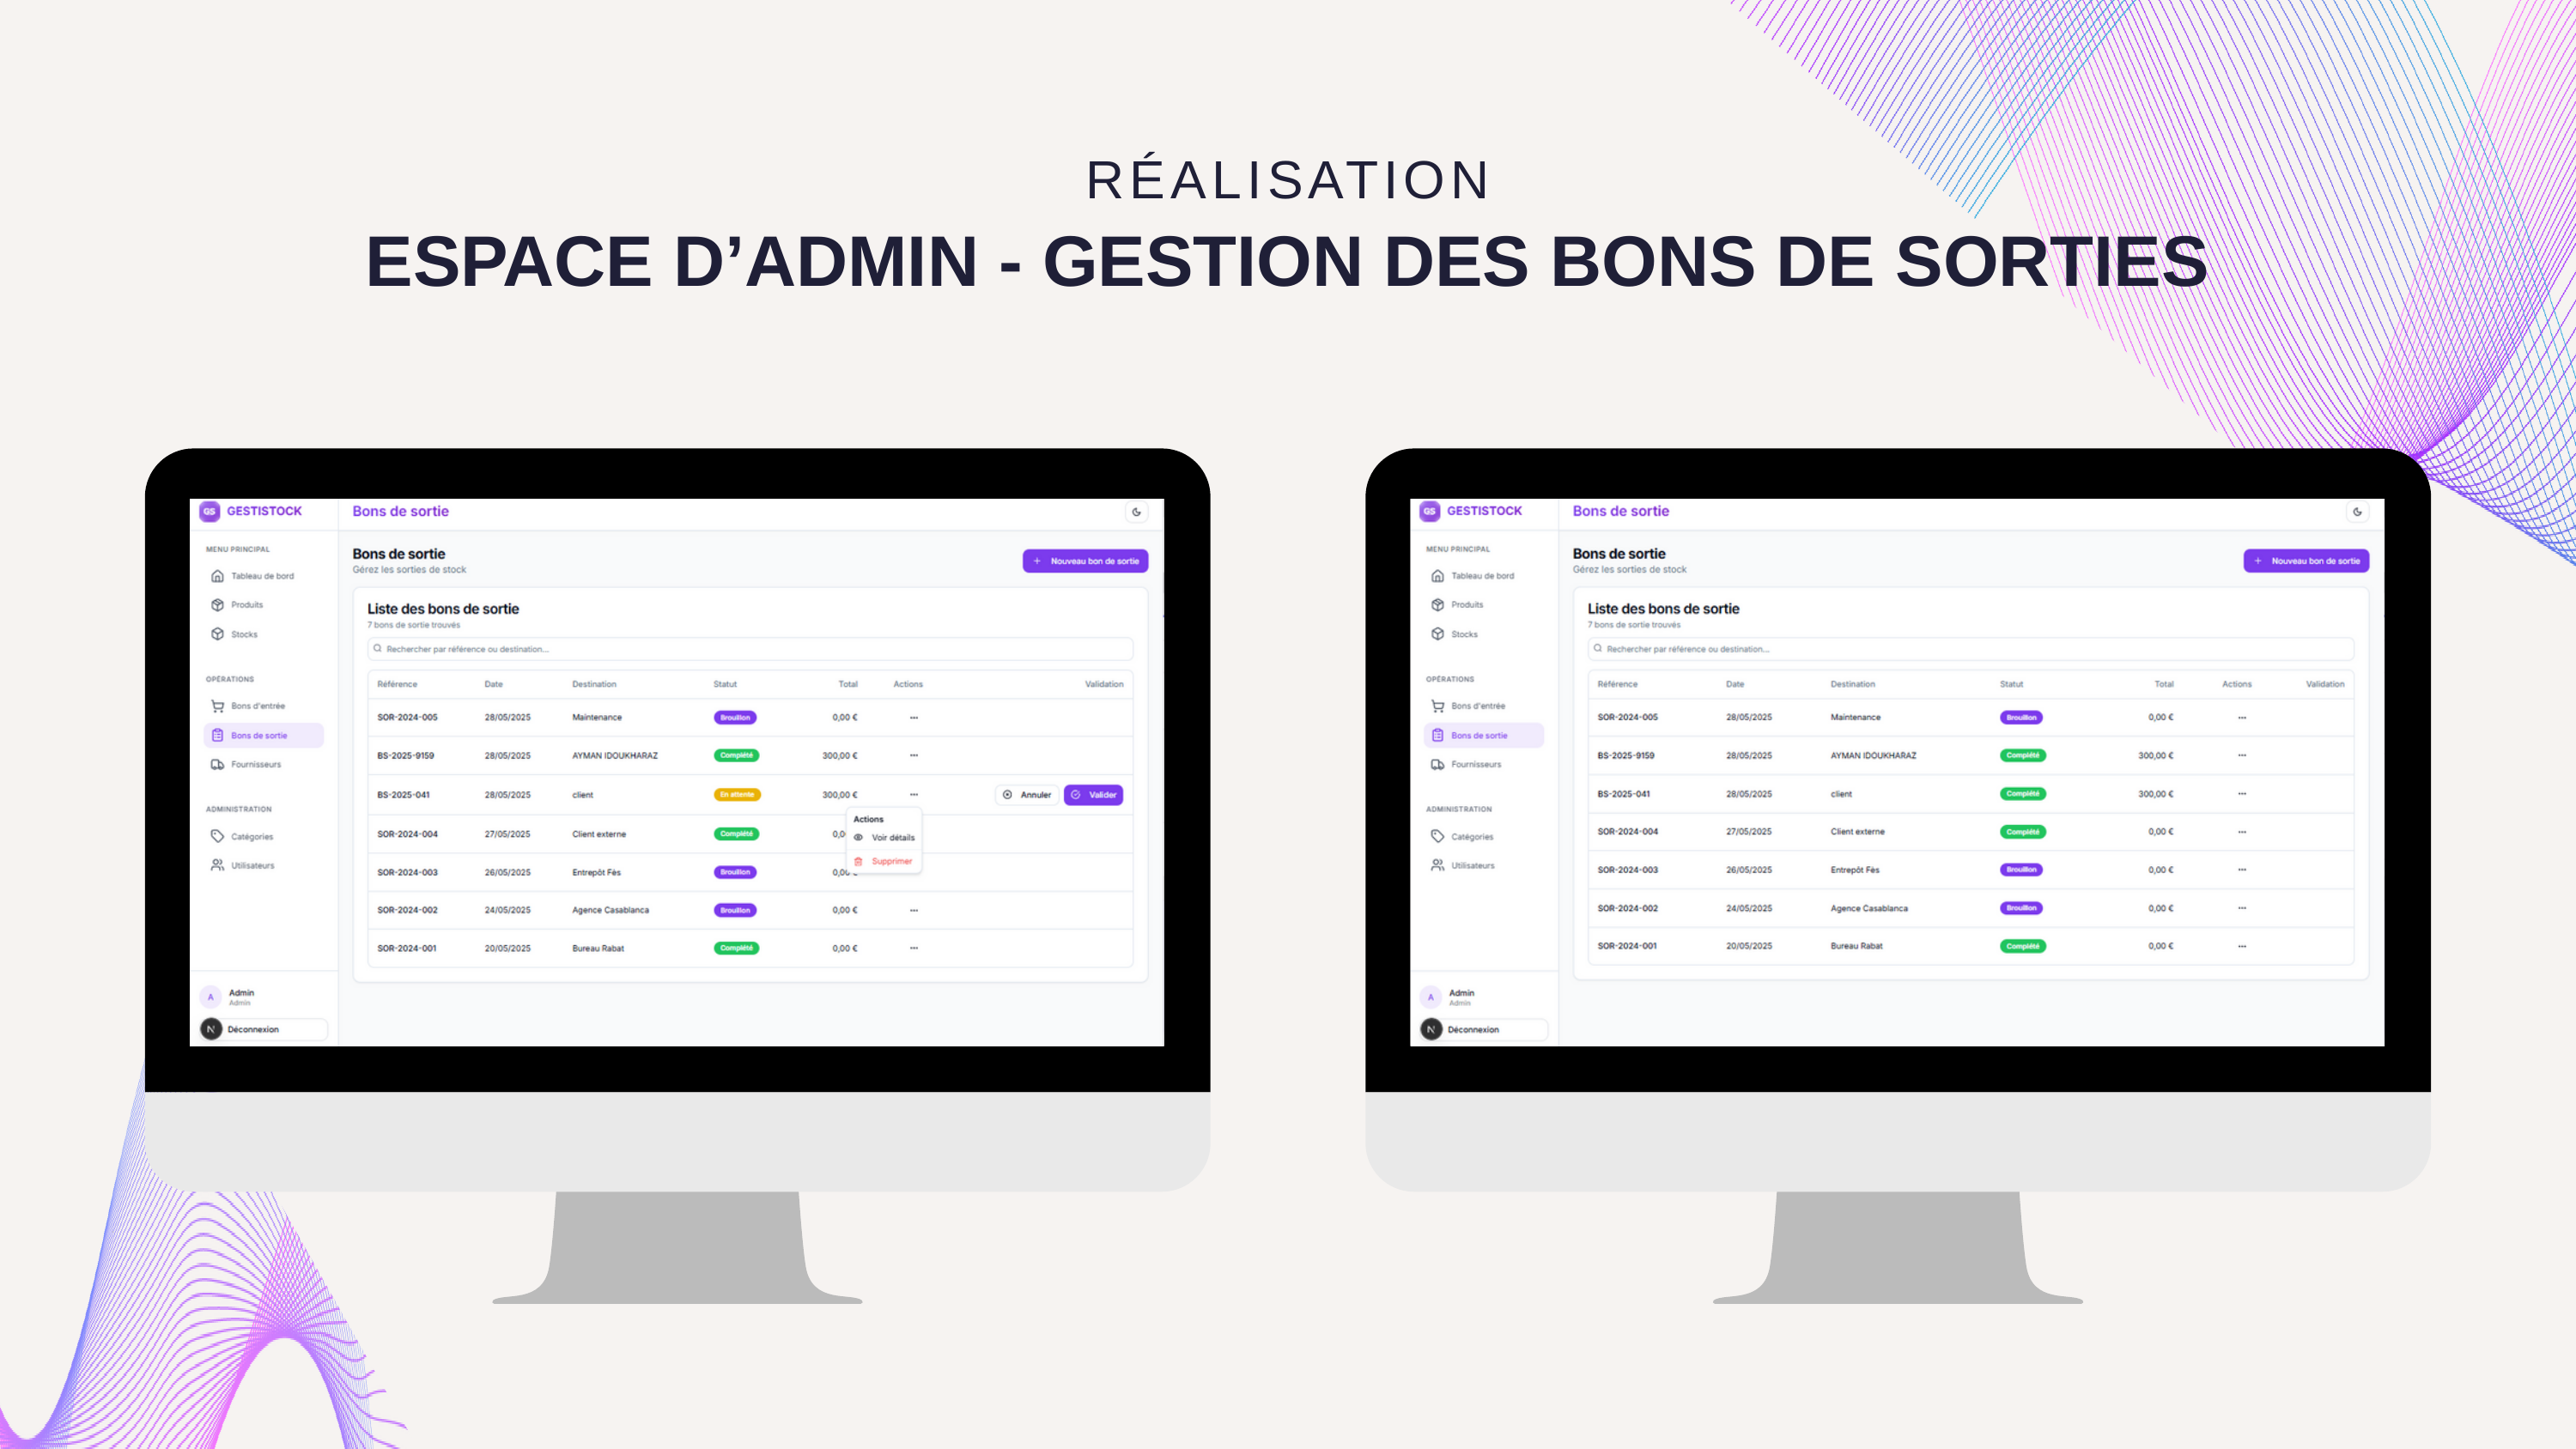

RÉALISATION
ESPACE D’ADMIN - GESTION DES BONS DE SORTIES